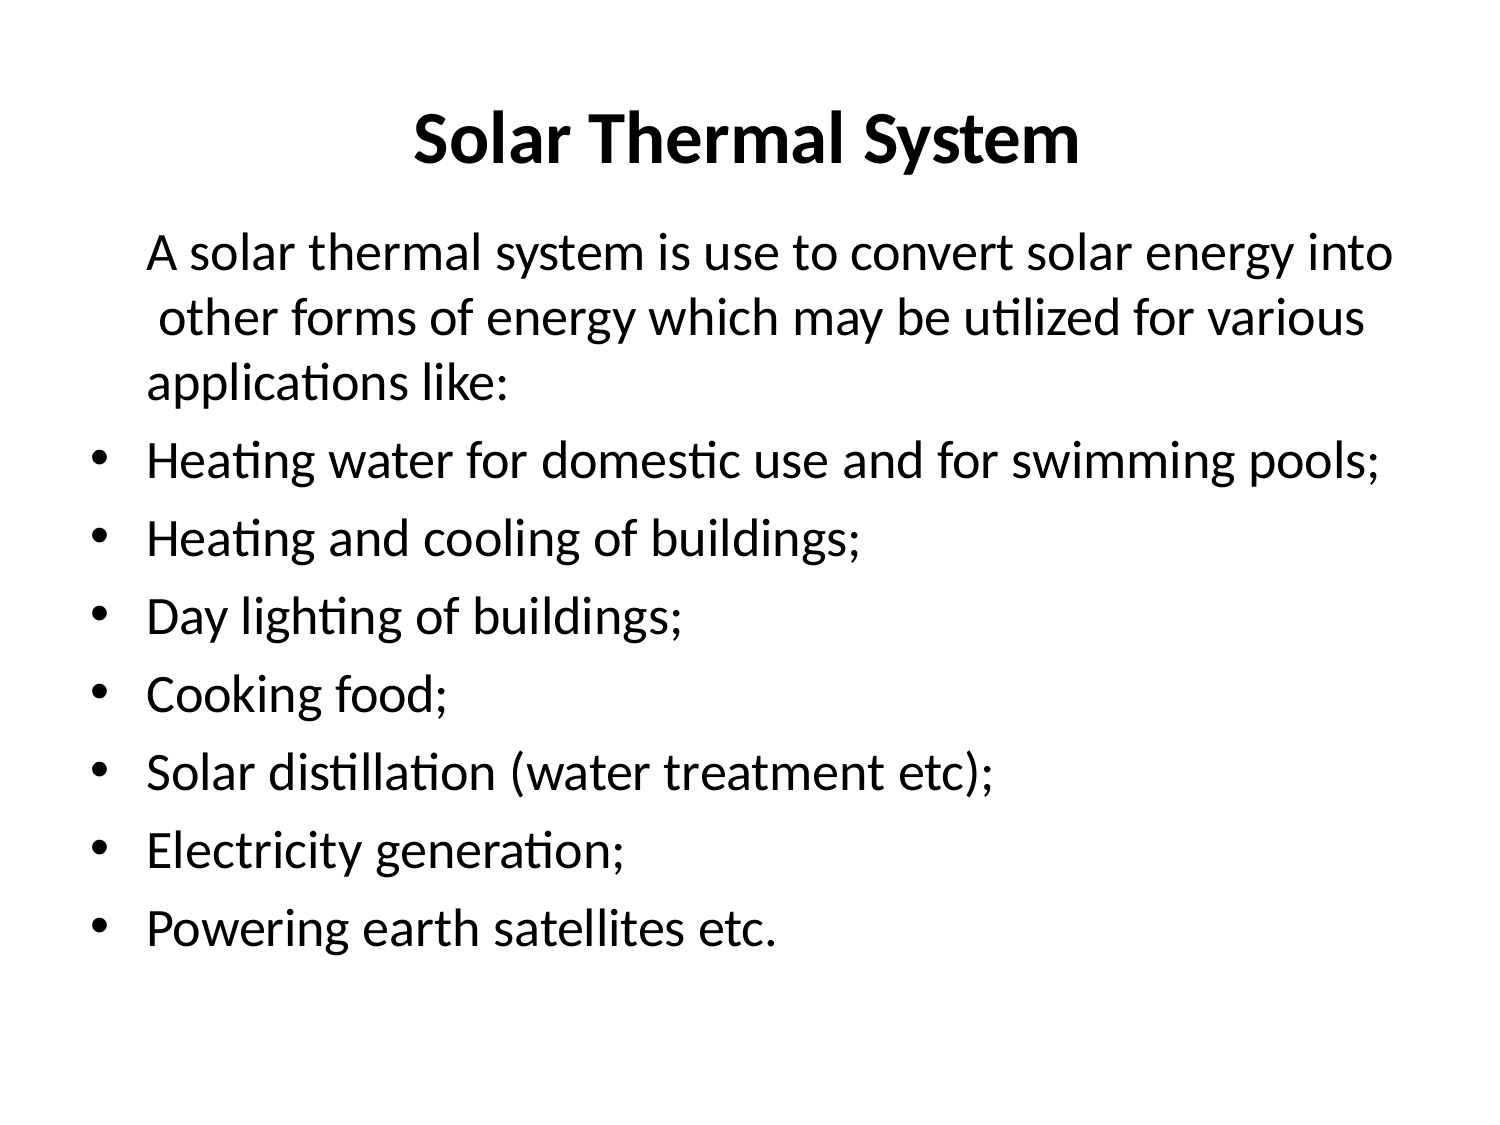

# Solar Thermal System
A solar thermal system is use to convert solar energy into  other forms of energy which may be utilized for various  applications like:
Heating water for domestic use and for swimming pools;
Heating and cooling of buildings;
Day lighting of buildings;
Cooking food;
Solar distillation (water treatment etc);
Electricity generation;
Powering earth satellites etc.